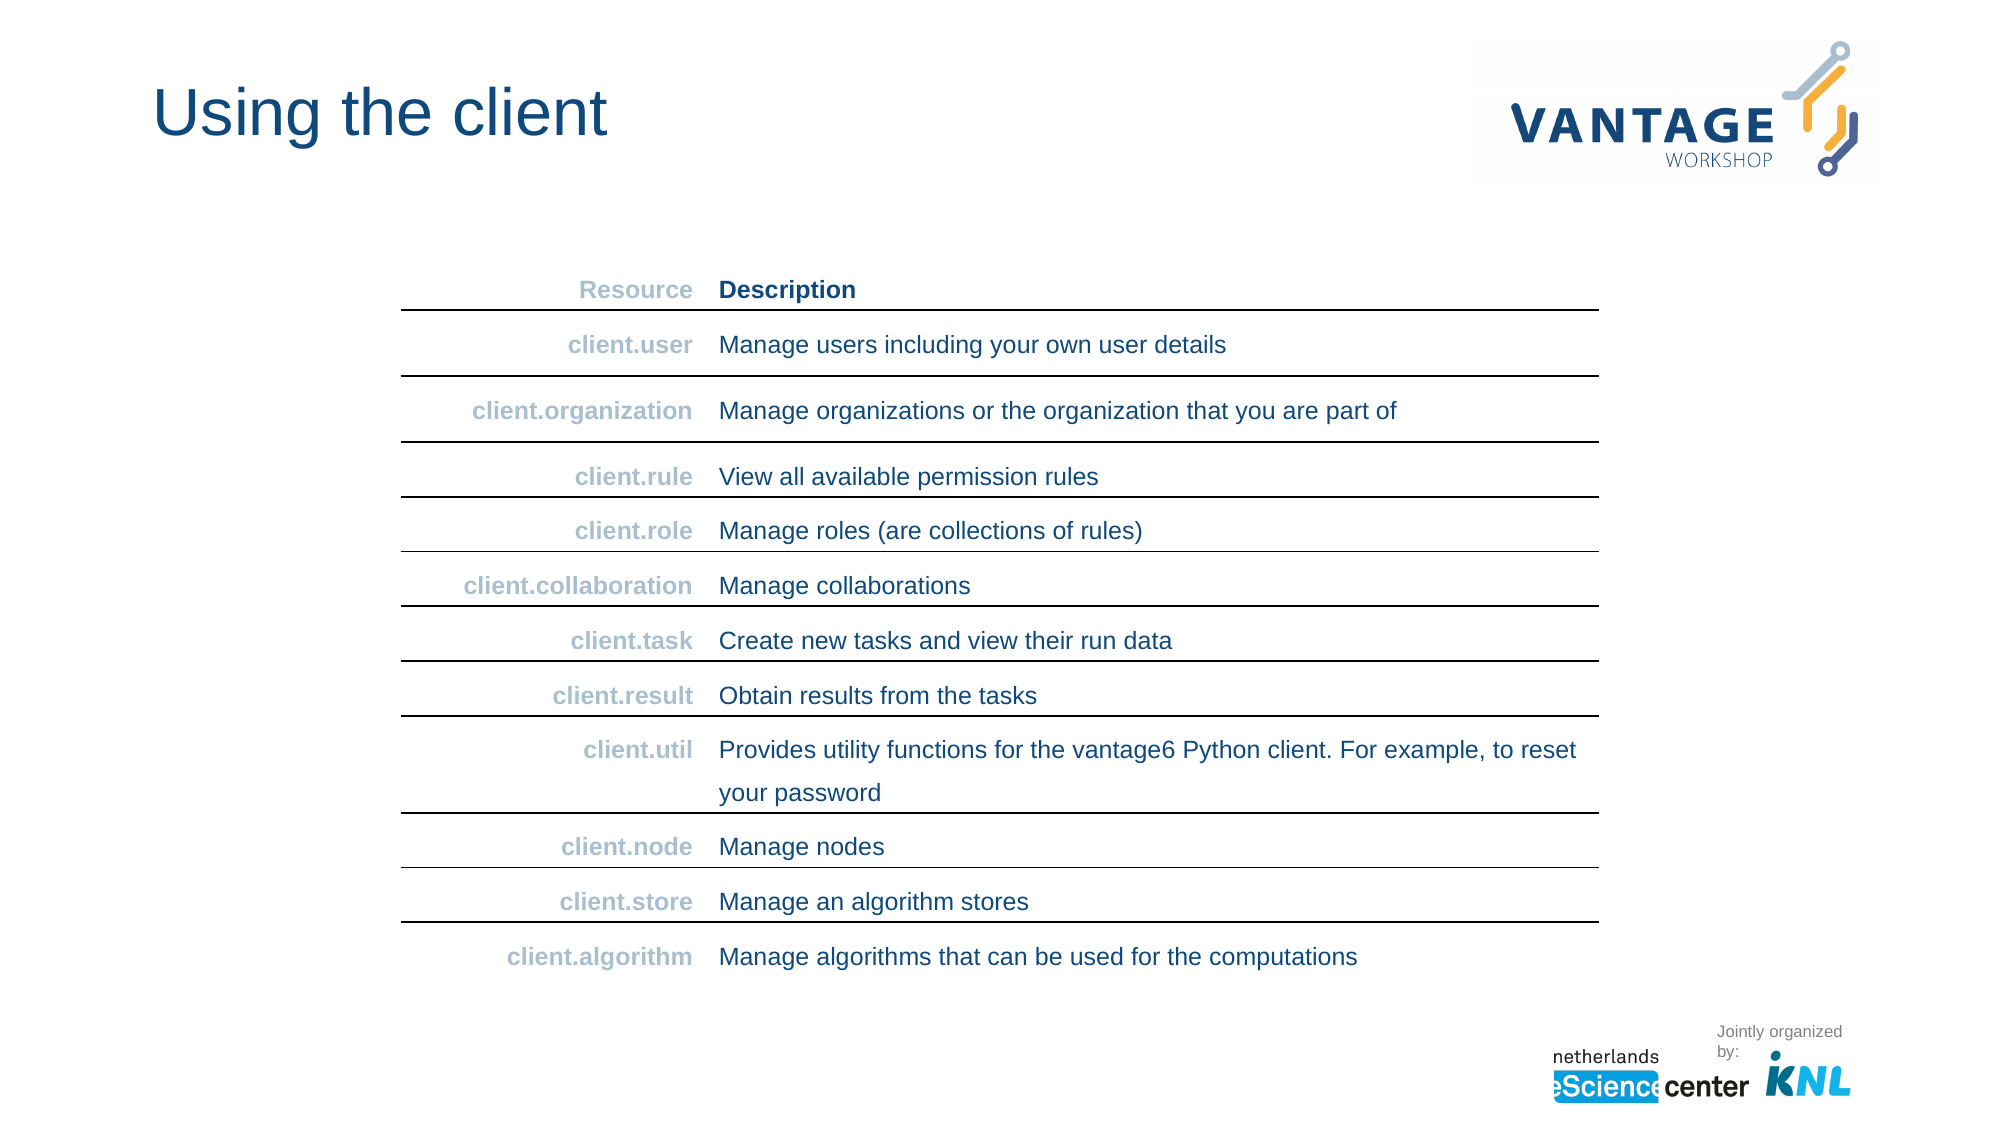

# Using the client
| Resource | Description |
| --- | --- |
| client.user | Manage users including your own user details |
| client.organization | Manage organizations or the organization that you are part of |
| client.rule | View all available permission rules |
| client.role | Manage roles (are collections of rules) |
| client.collaboration | Manage collaborations |
| client.task | Create new tasks and view their run data |
| client.result | Obtain results from the tasks |
| client.util | Provides utility functions for the vantage6 Python client. For example, to reset your password |
| client.node | Manage nodes |
| client.store | Manage an algorithm stores |
| client.algorithm | Manage algorithms that can be used for the computations |